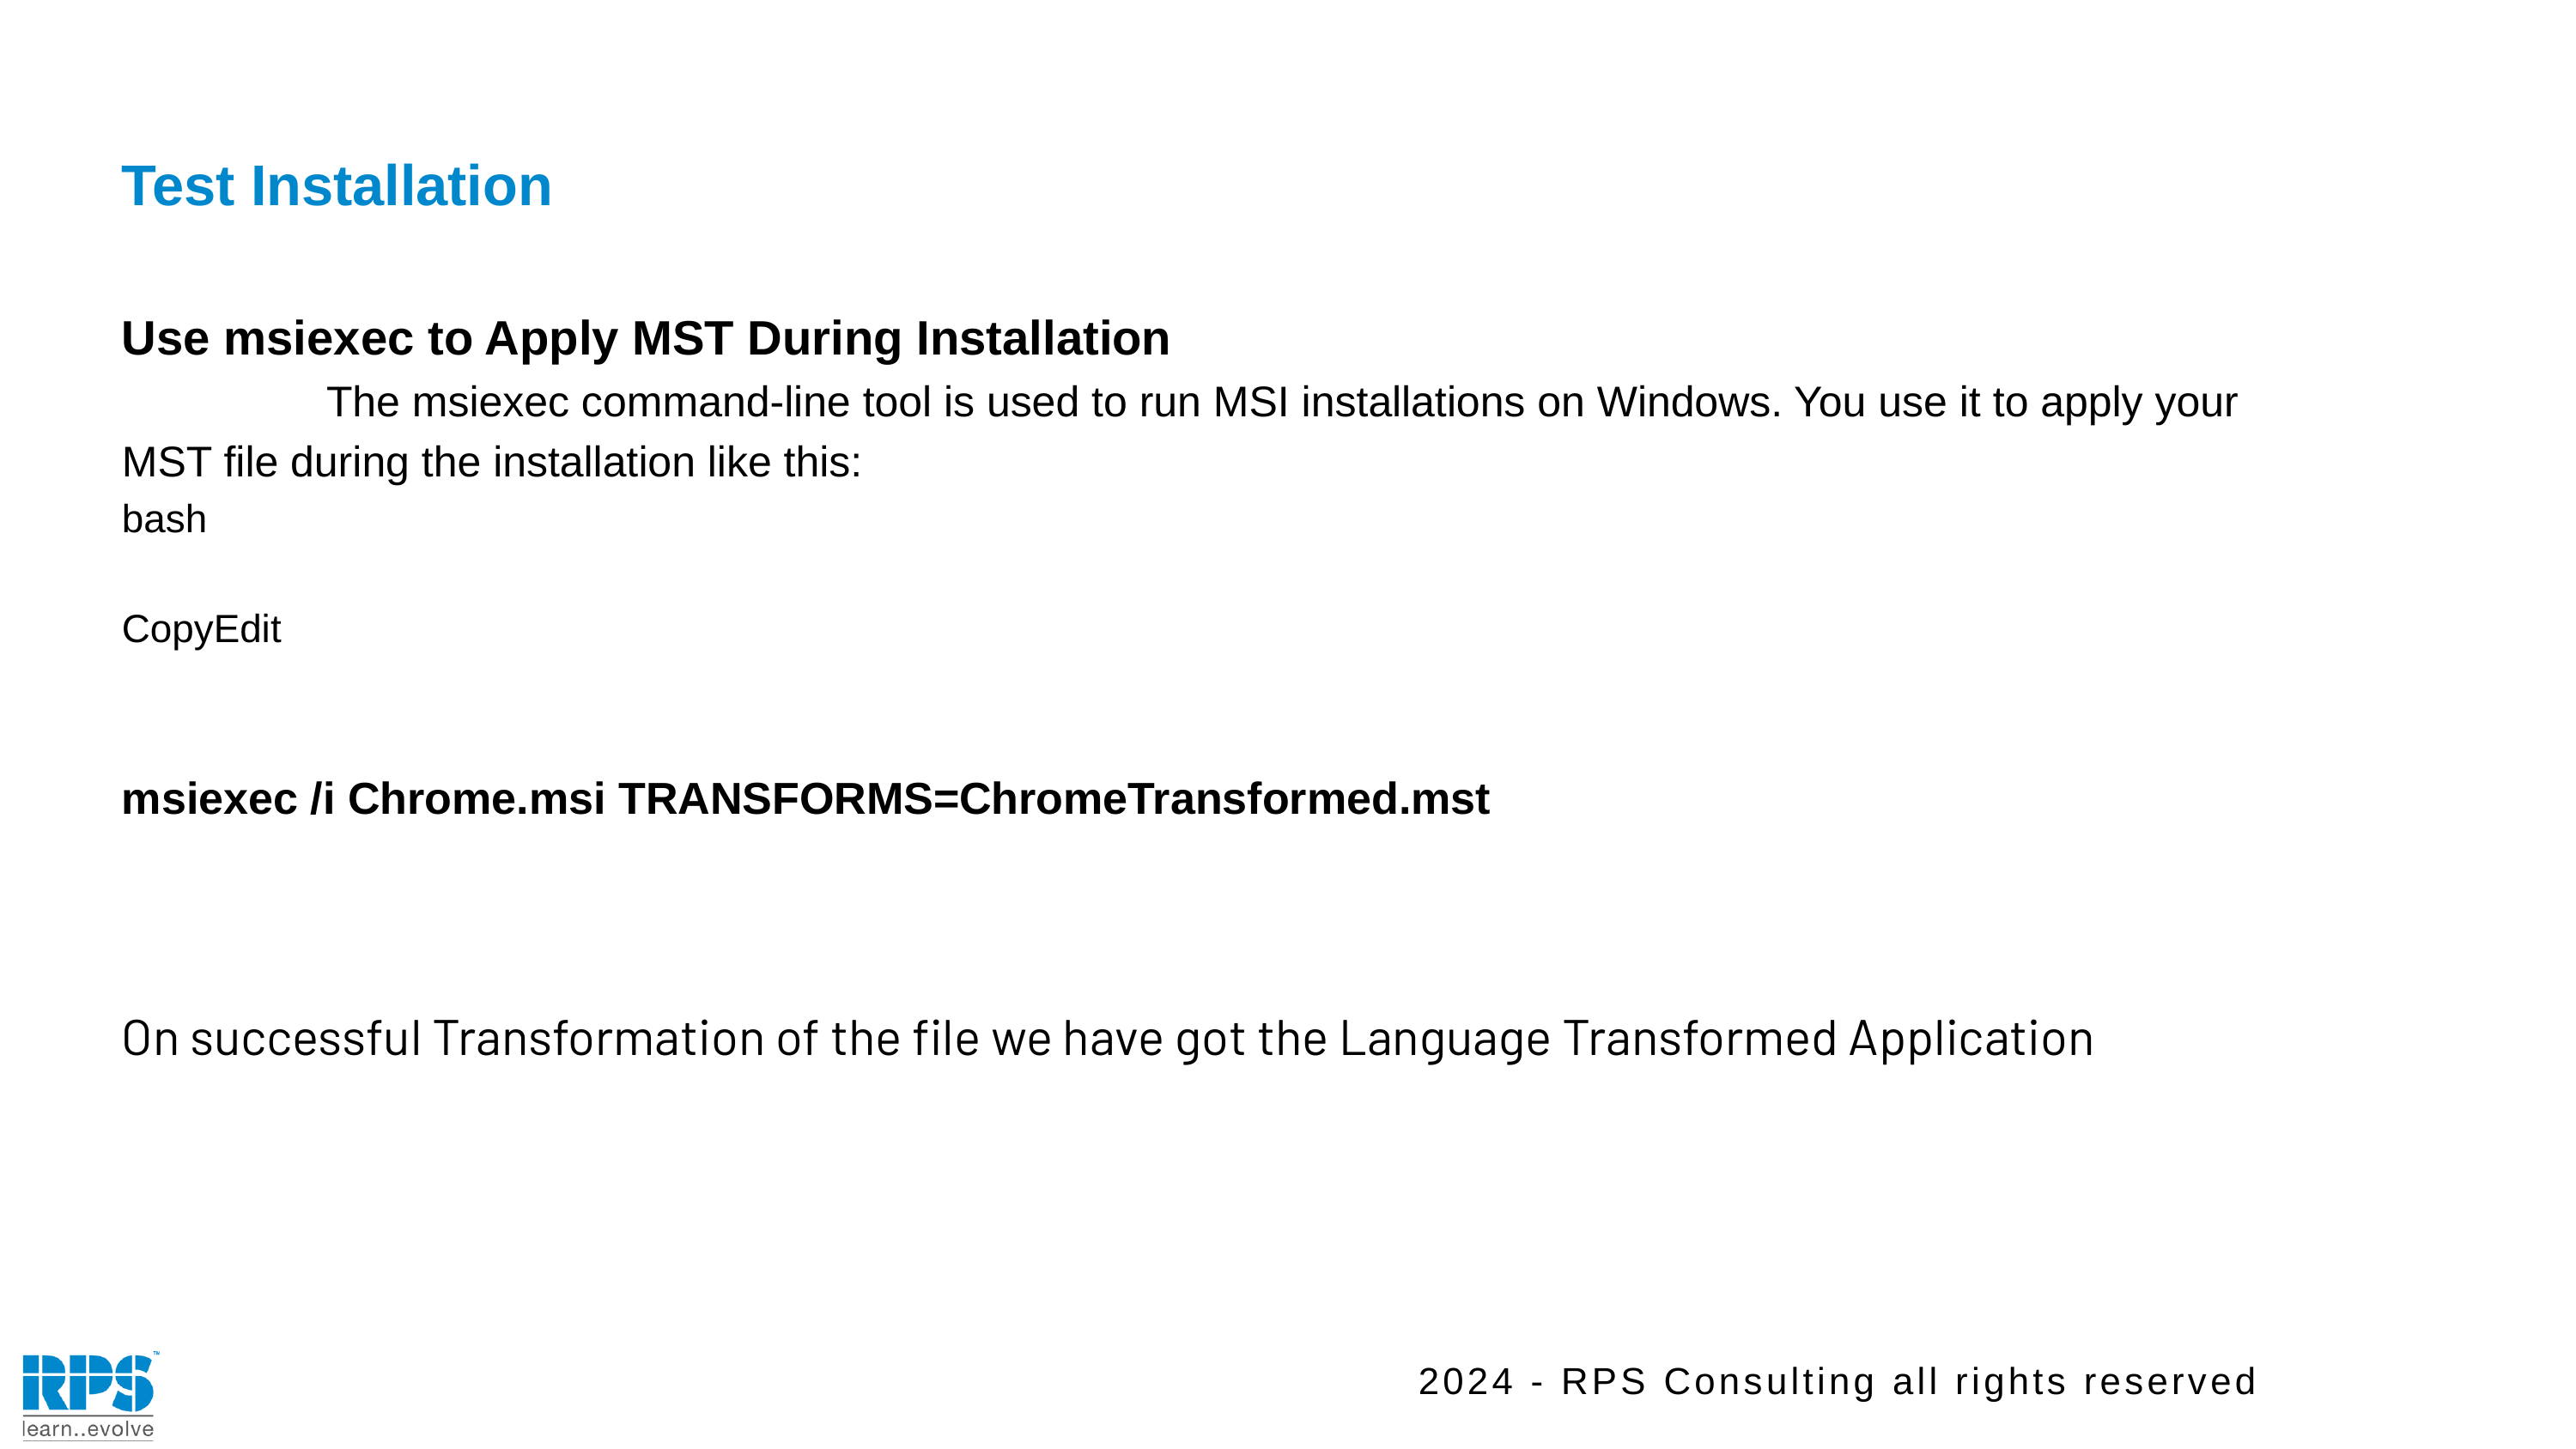

Test Installation

Use msiexec to Apply MST During Installation
                 The msiexec command-line tool is used to run MSI installations on Windows. You use it to apply your MST file during the installation like this:
bash

CopyEdit

msiexec /i Chrome.msi TRANSFORMS=ChromeTransformed.mst

On successful Transformation of the file we have got the Language Transformed Application
2024 - RPS Consulting all rights reserved